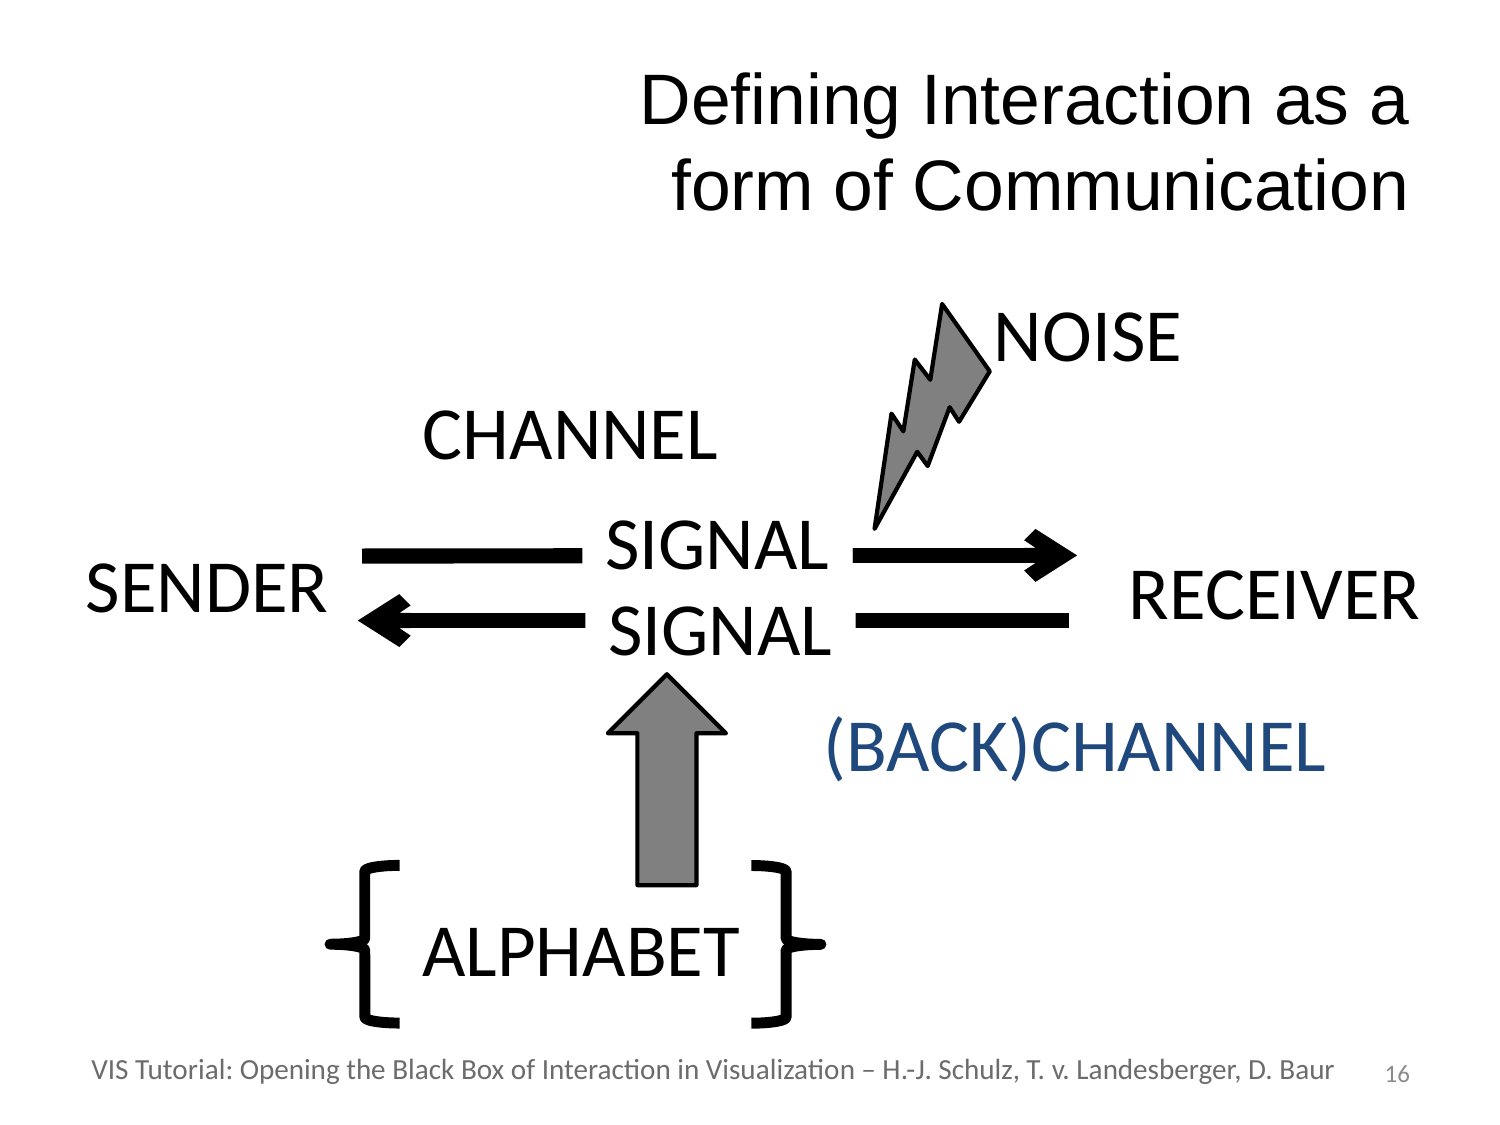

# Defining Interaction as a form of Communication
NOISE

CHANNEL
SIGNAL
SENDER
RECEIVER
SIGNAL

(BACK)CHANNEL

ALPHABET
VIS Tutorial: Opening the Black Box of Interaction in Visualization – H.-J. Schulz, T. v. Landesberger, D. Baur
16